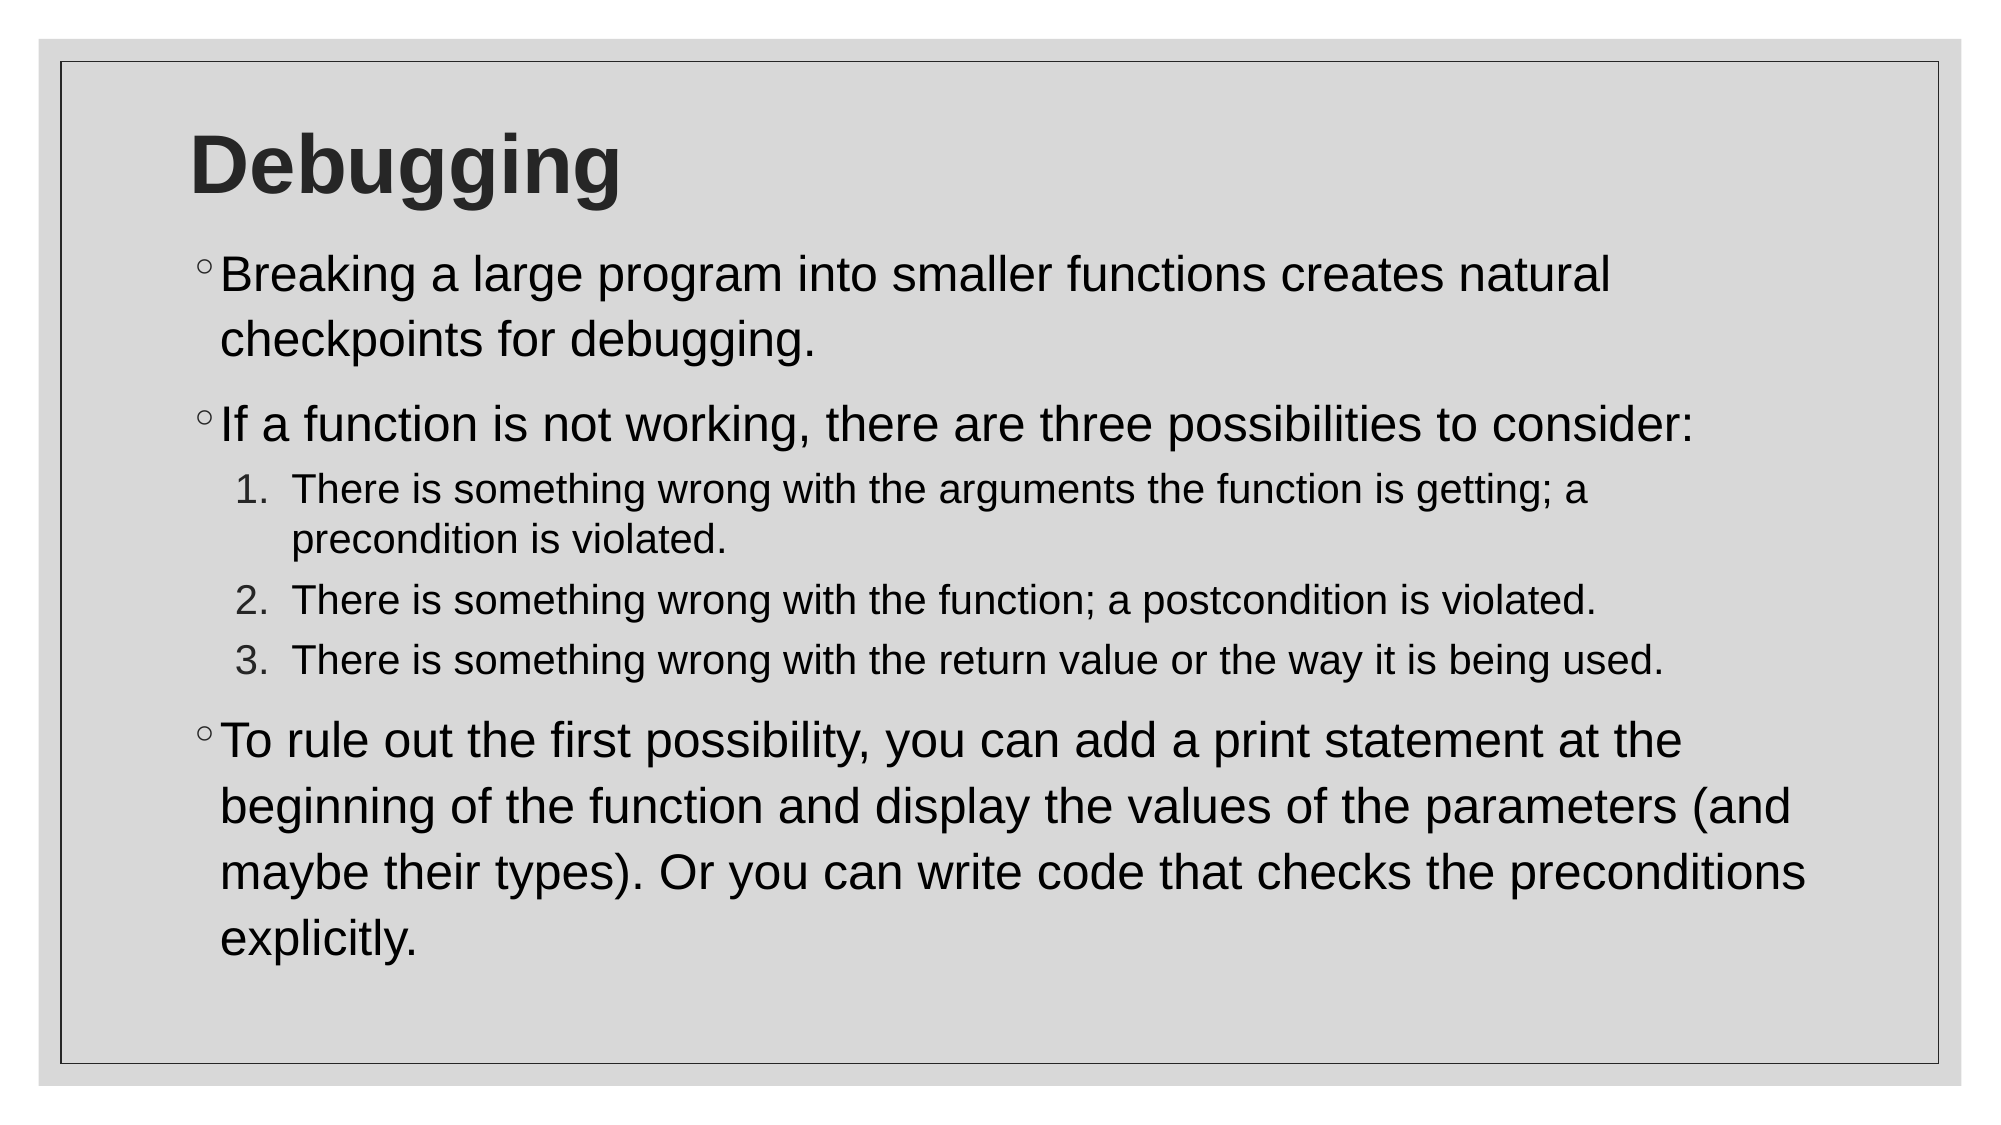

# Debugging
Breaking a large program into smaller functions creates natural checkpoints for debugging.
If a function is not working, there are three possibilities to consider:
There is something wrong with the arguments the function is getting; a precondition is violated.
There is something wrong with the function; a postcondition is violated.
There is something wrong with the return value or the way it is being used.
To rule out the first possibility, you can add a print statement at the beginning of the function and display the values of the parameters (and maybe their types). Or you can write code that checks the preconditions explicitly.